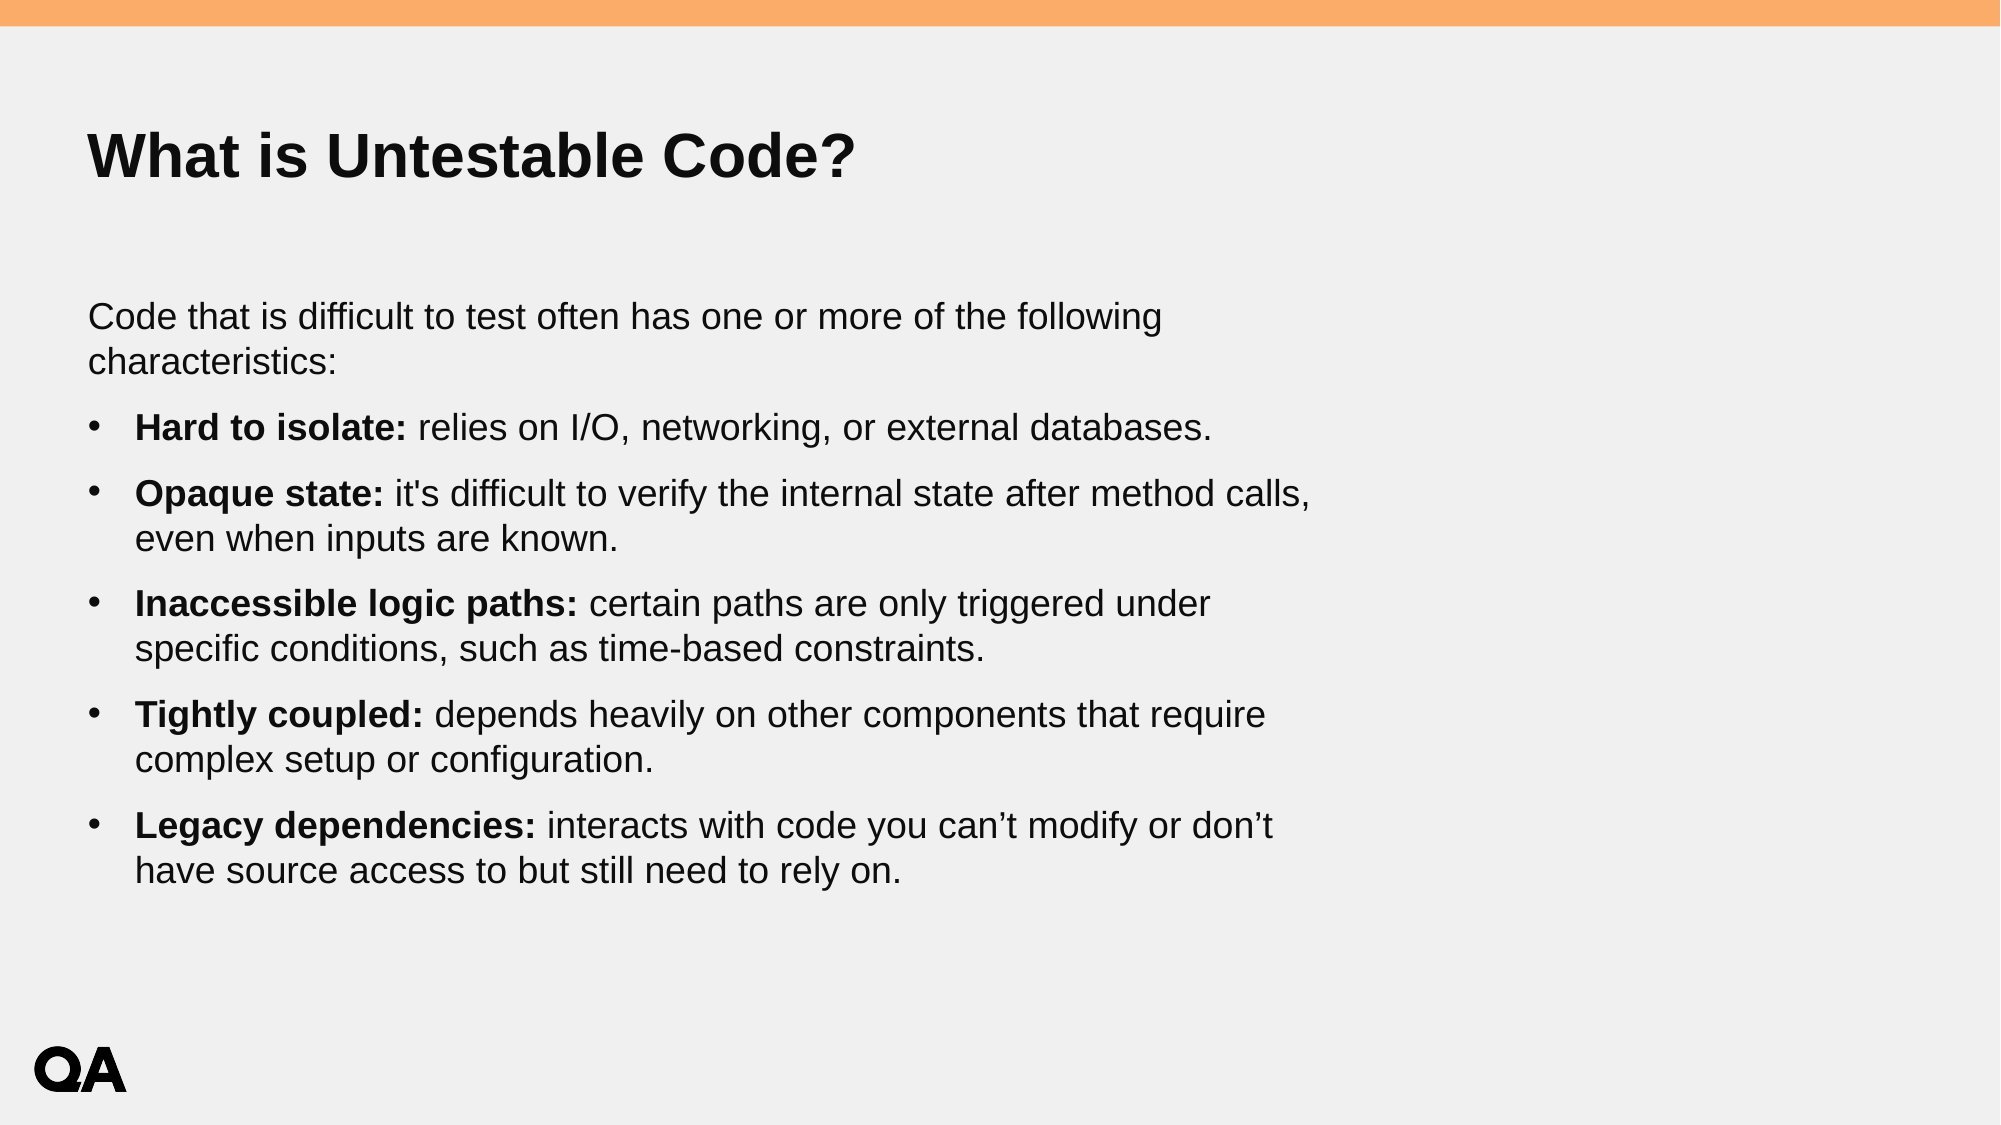

# What is Untestable Code?
Code that is difficult to test often has one or more of the following characteristics:
Hard to isolate: relies on I/O, networking, or external databases.
Opaque state: it's difficult to verify the internal state after method calls, even when inputs are known.
Inaccessible logic paths: certain paths are only triggered under specific conditions, such as time-based constraints.
Tightly coupled: depends heavily on other components that require complex setup or configuration.
Legacy dependencies: interacts with code you can’t modify or don’t have source access to but still need to rely on.